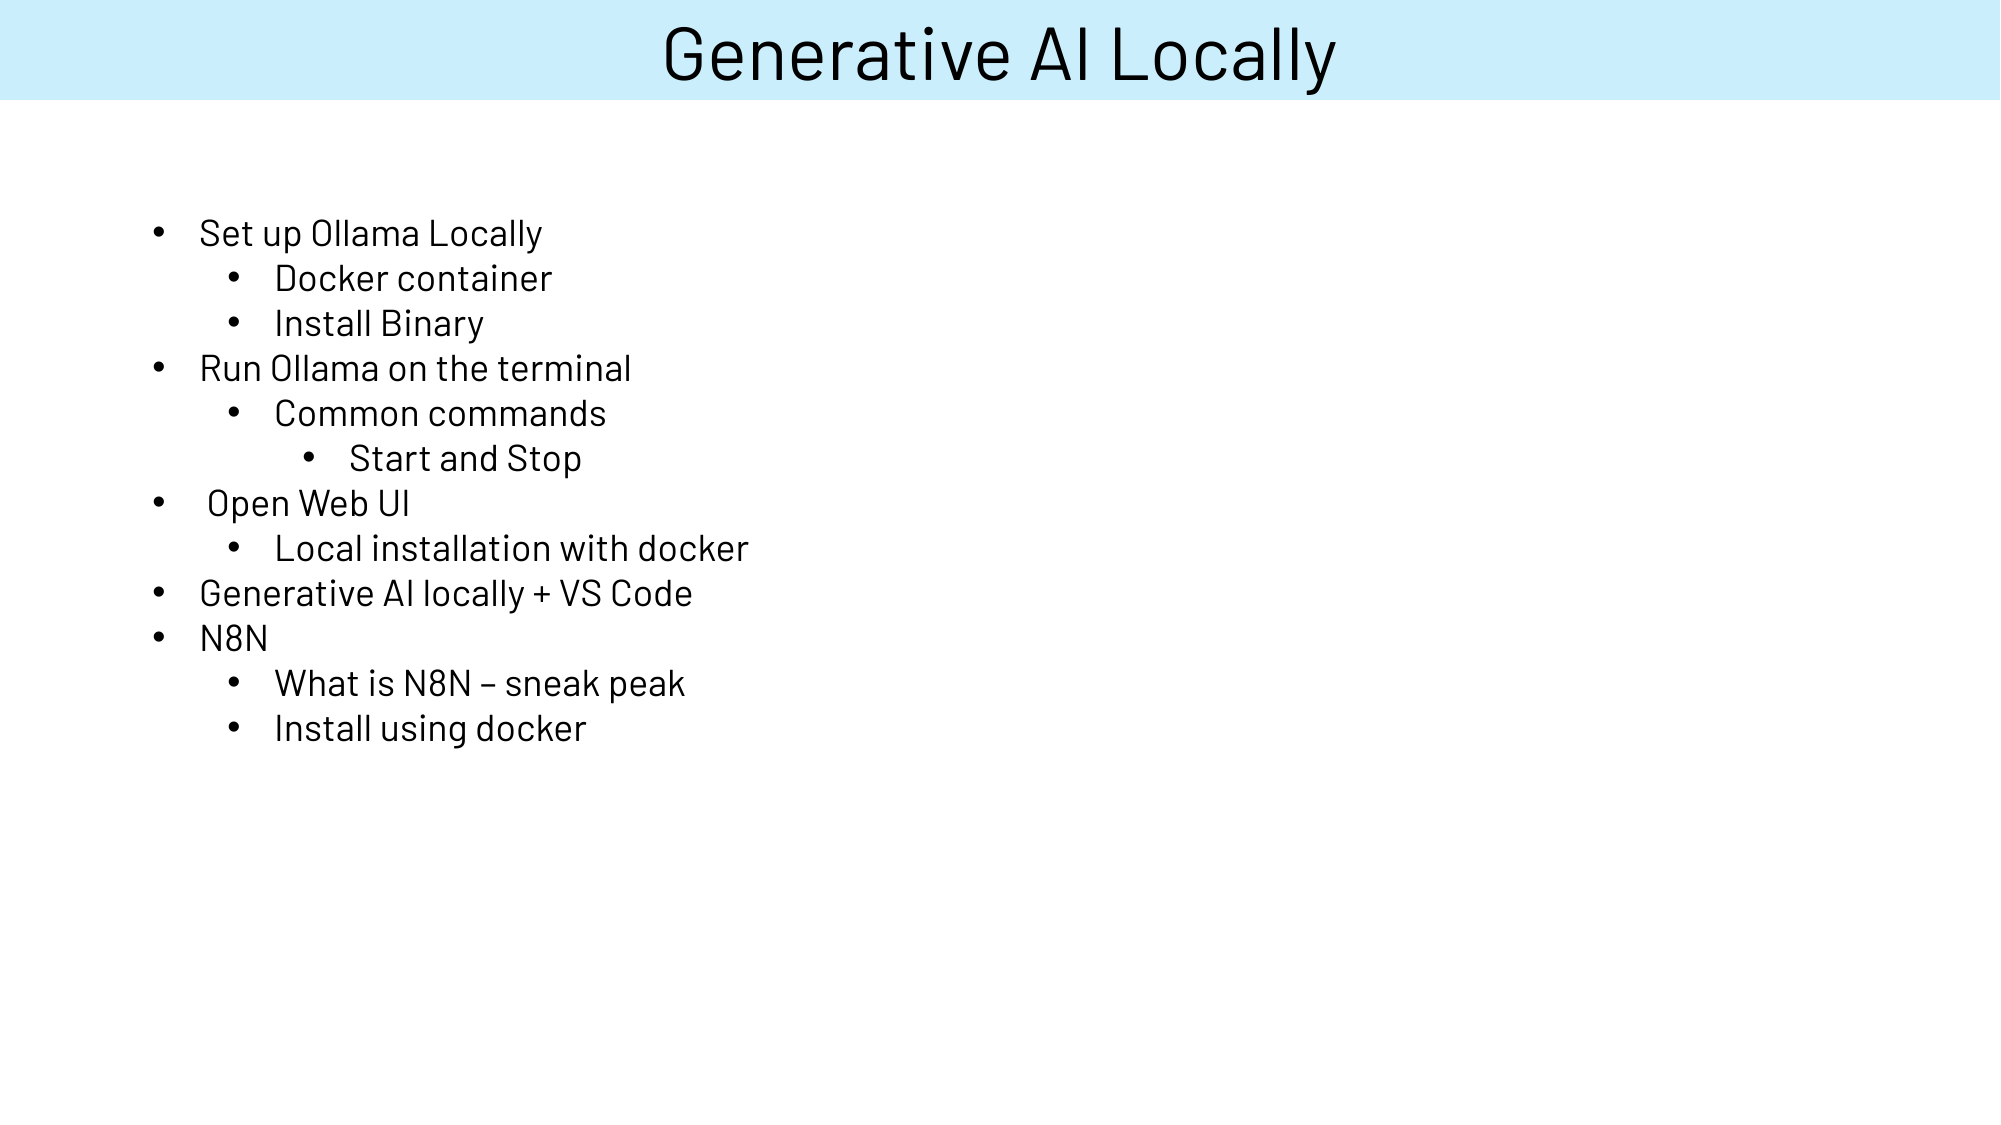

Generative AI Locally
Set up Ollama Locally
Docker container
Install Binary
Run Ollama on the terminal
Common commands
Start and Stop
 Open Web UI
Local installation with docker
Generative AI locally + VS Code
N8N
What is N8N – sneak peak
Install using docker